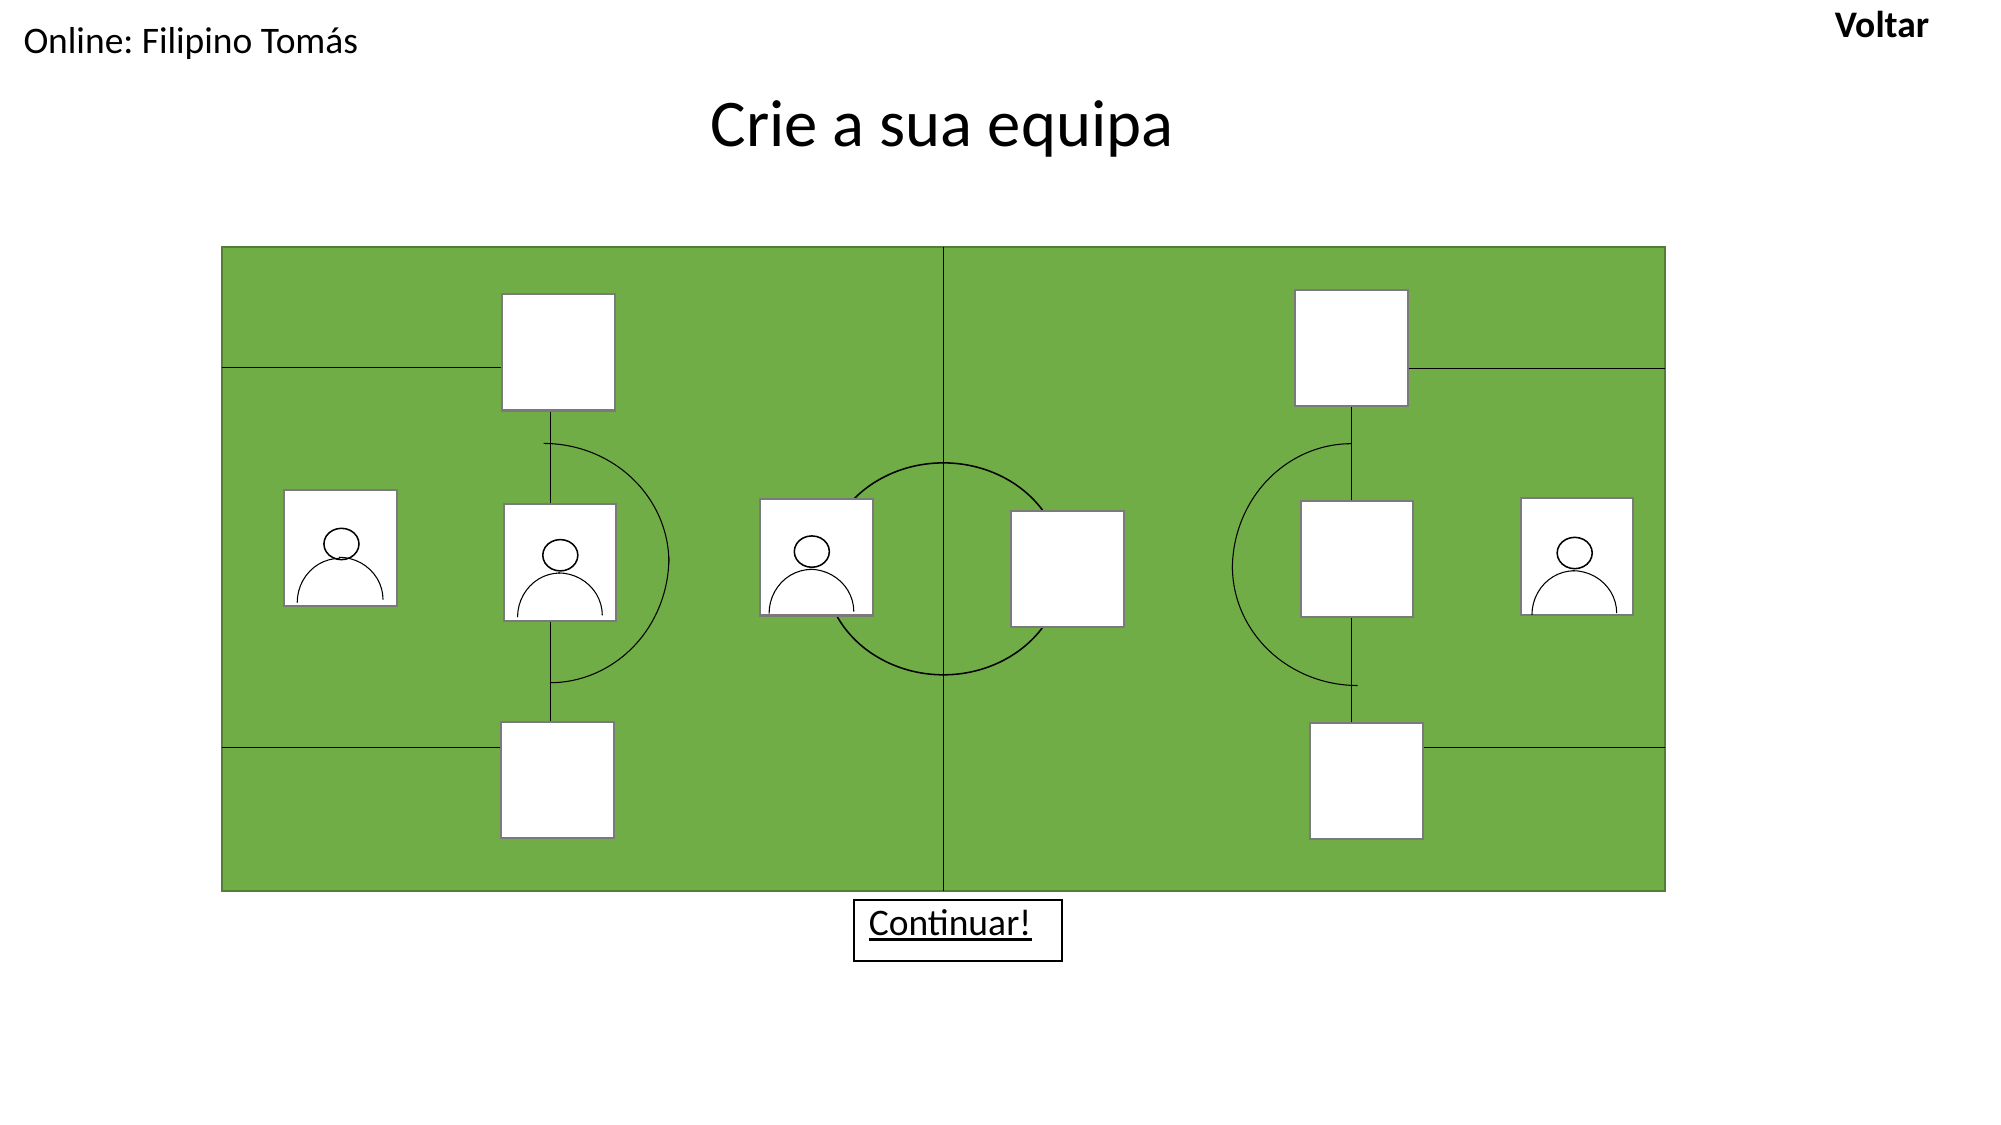

| Voltar |
| --- |
 Online: Filipino Tomás
Crie a sua equipa

| Continuar! |
| --- |